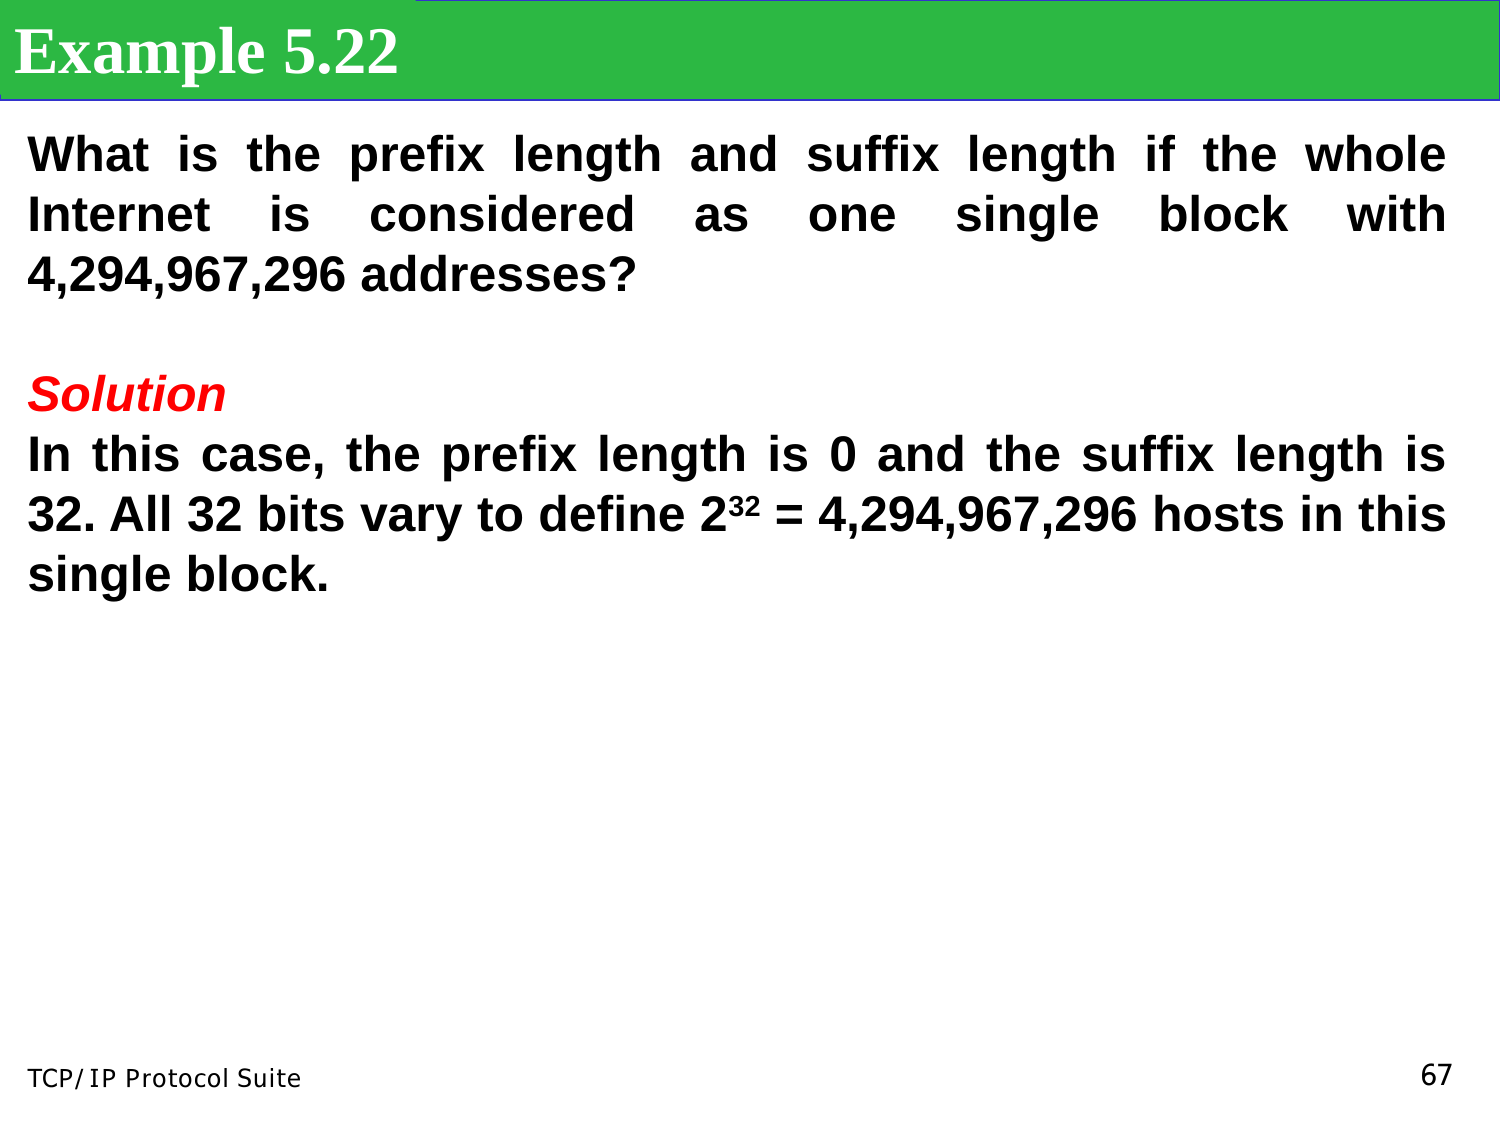

Example 5.22
What is the prefix length and suffix length if the whole Internet is considered as one single block with 4,294,967,296 addresses?

Solution
In this case, the prefix length is 0 and the suffix length is 32. All 32 bits vary to define 232 = 4,294,967,296 hosts in this single block.
67
TCP/IP Protocol Suite